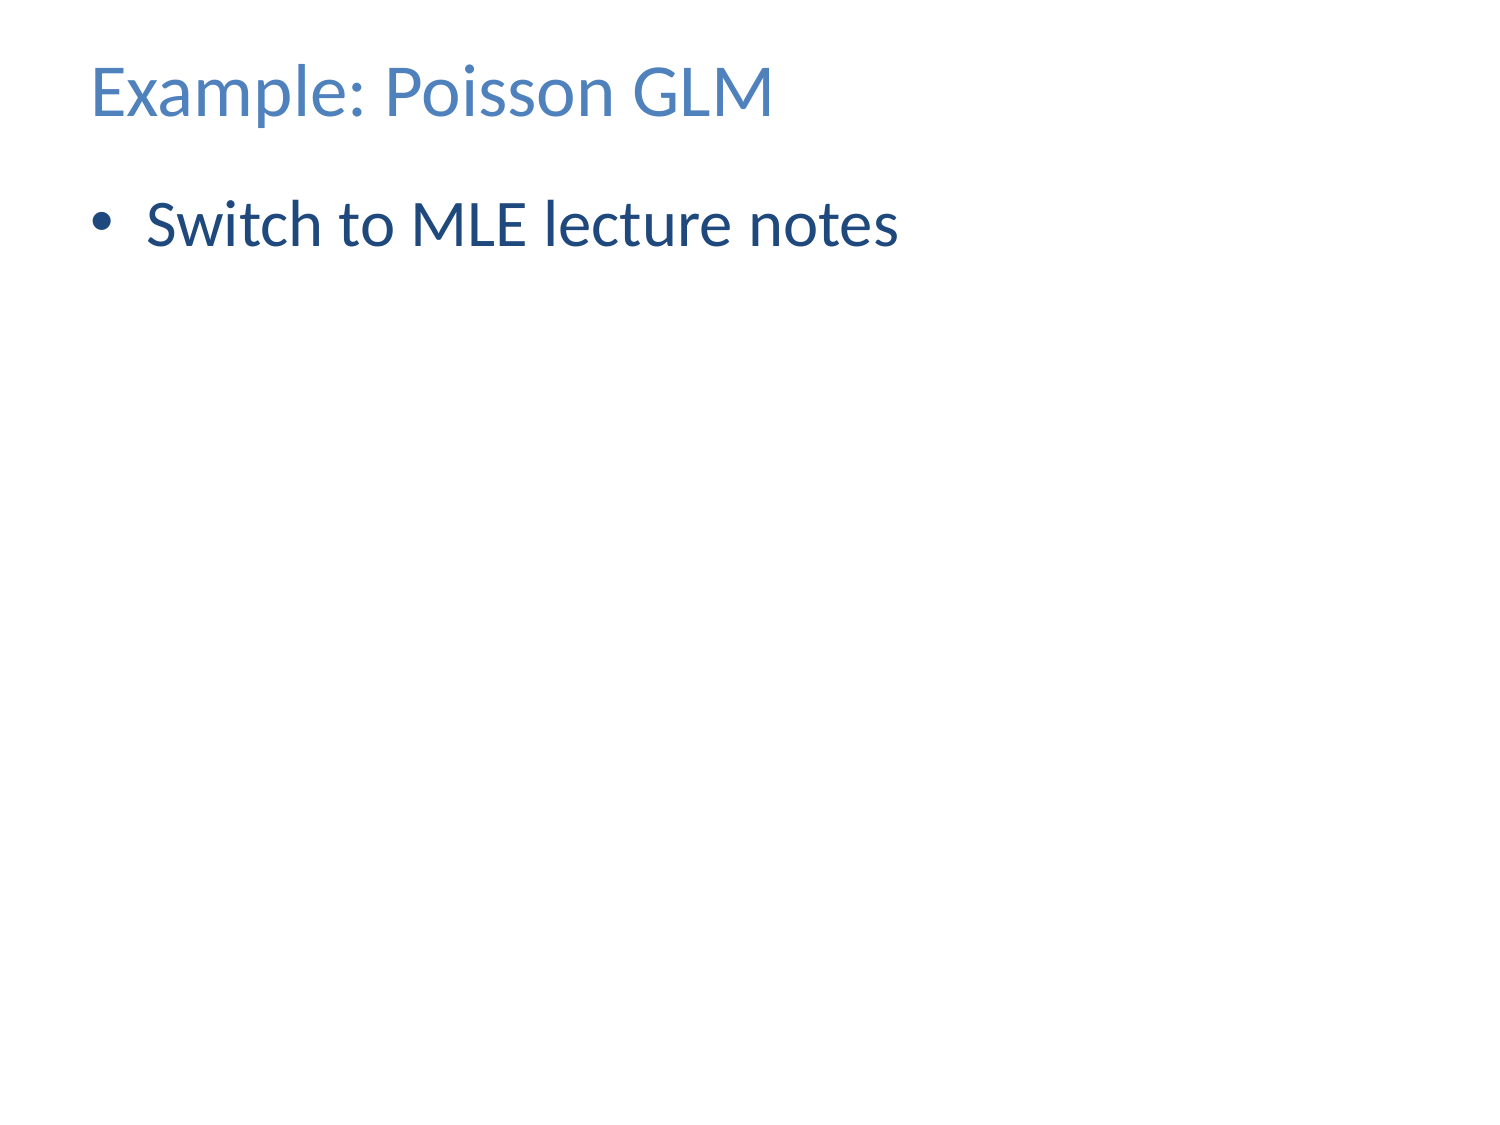

# Example: Poisson GLM
Switch to MLE lecture notes